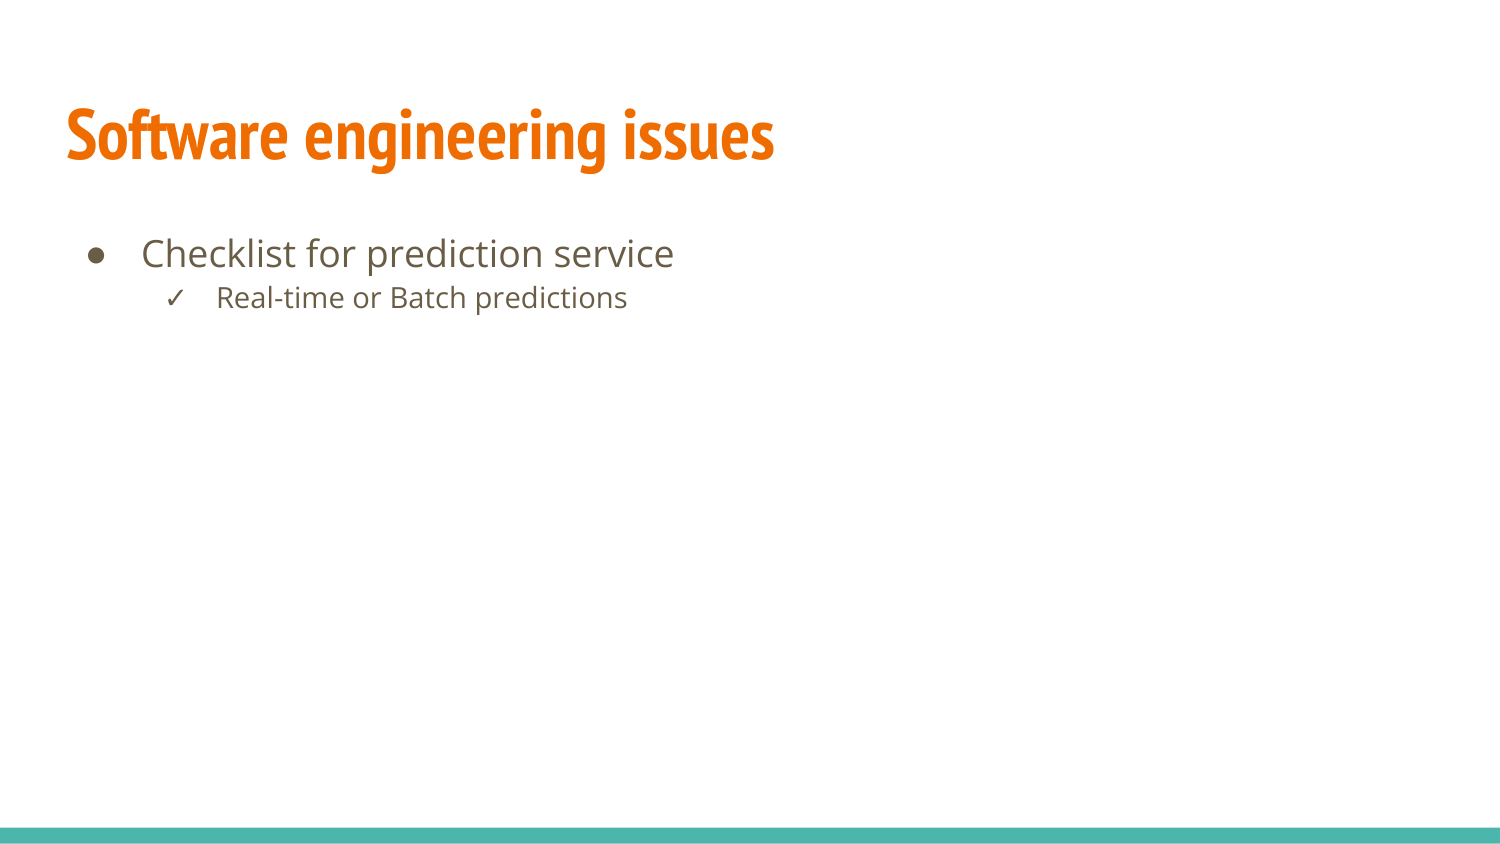

# Software engineering issues
Checklist for prediction service
Real-time or Batch predictions